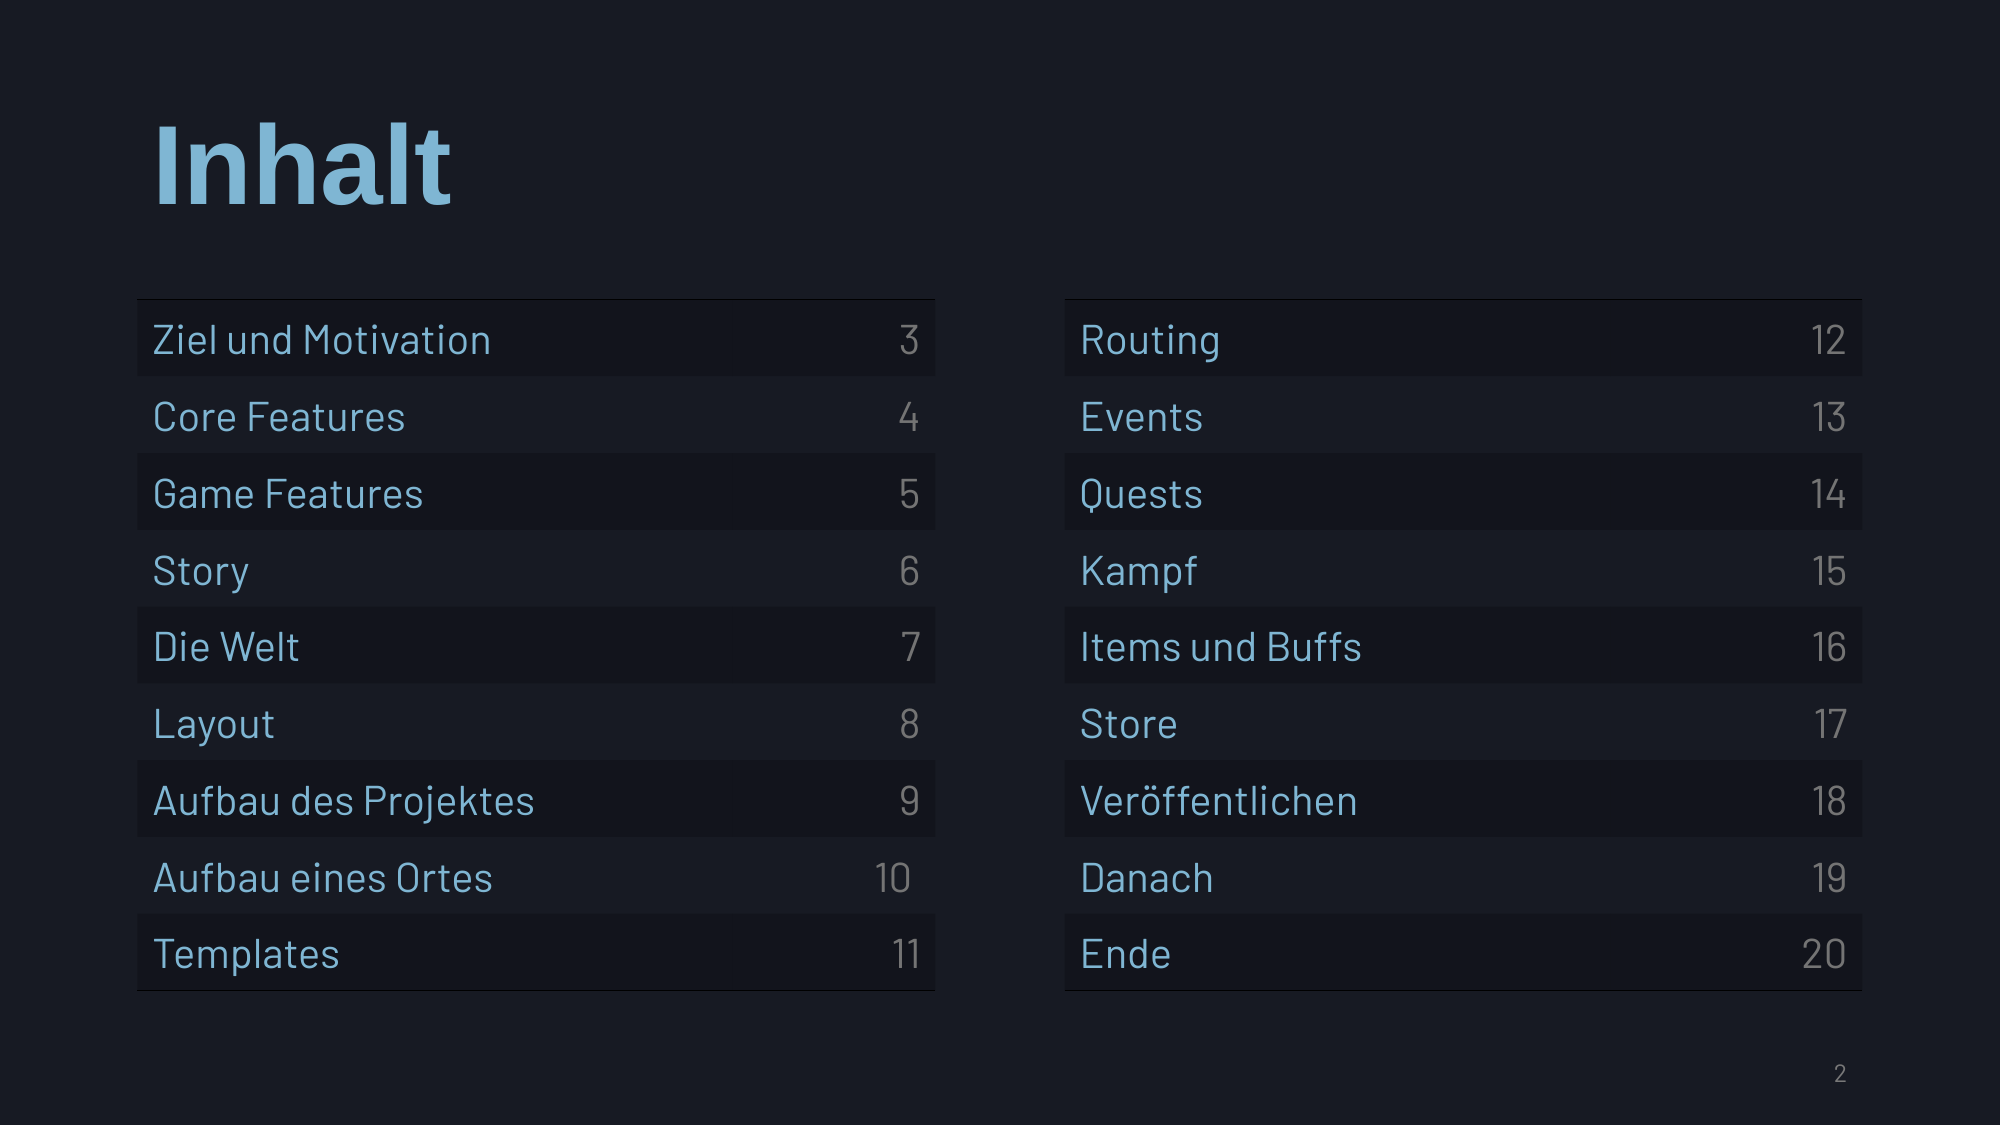

# Inhalt
| Ziel und Motivation | 3 |
| --- | --- |
| Core Features | 4 |
| Game Features | 5 |
| Story | 6 |
| Die Welt | 7 |
| Layout | 8 |
| Aufbau des Projektes | 9 |
| Aufbau eines Ortes | 10 |
| Templates | 11 |
| Routing | 12 |
| --- | --- |
| Events | 13 |
| Quests | 14 |
| Kampf | 15 |
| Items und Buffs | 16 |
| Store | 17 |
| Veröffentlichen | 18 |
| Danach | 19 |
| Ende | 20 |
2